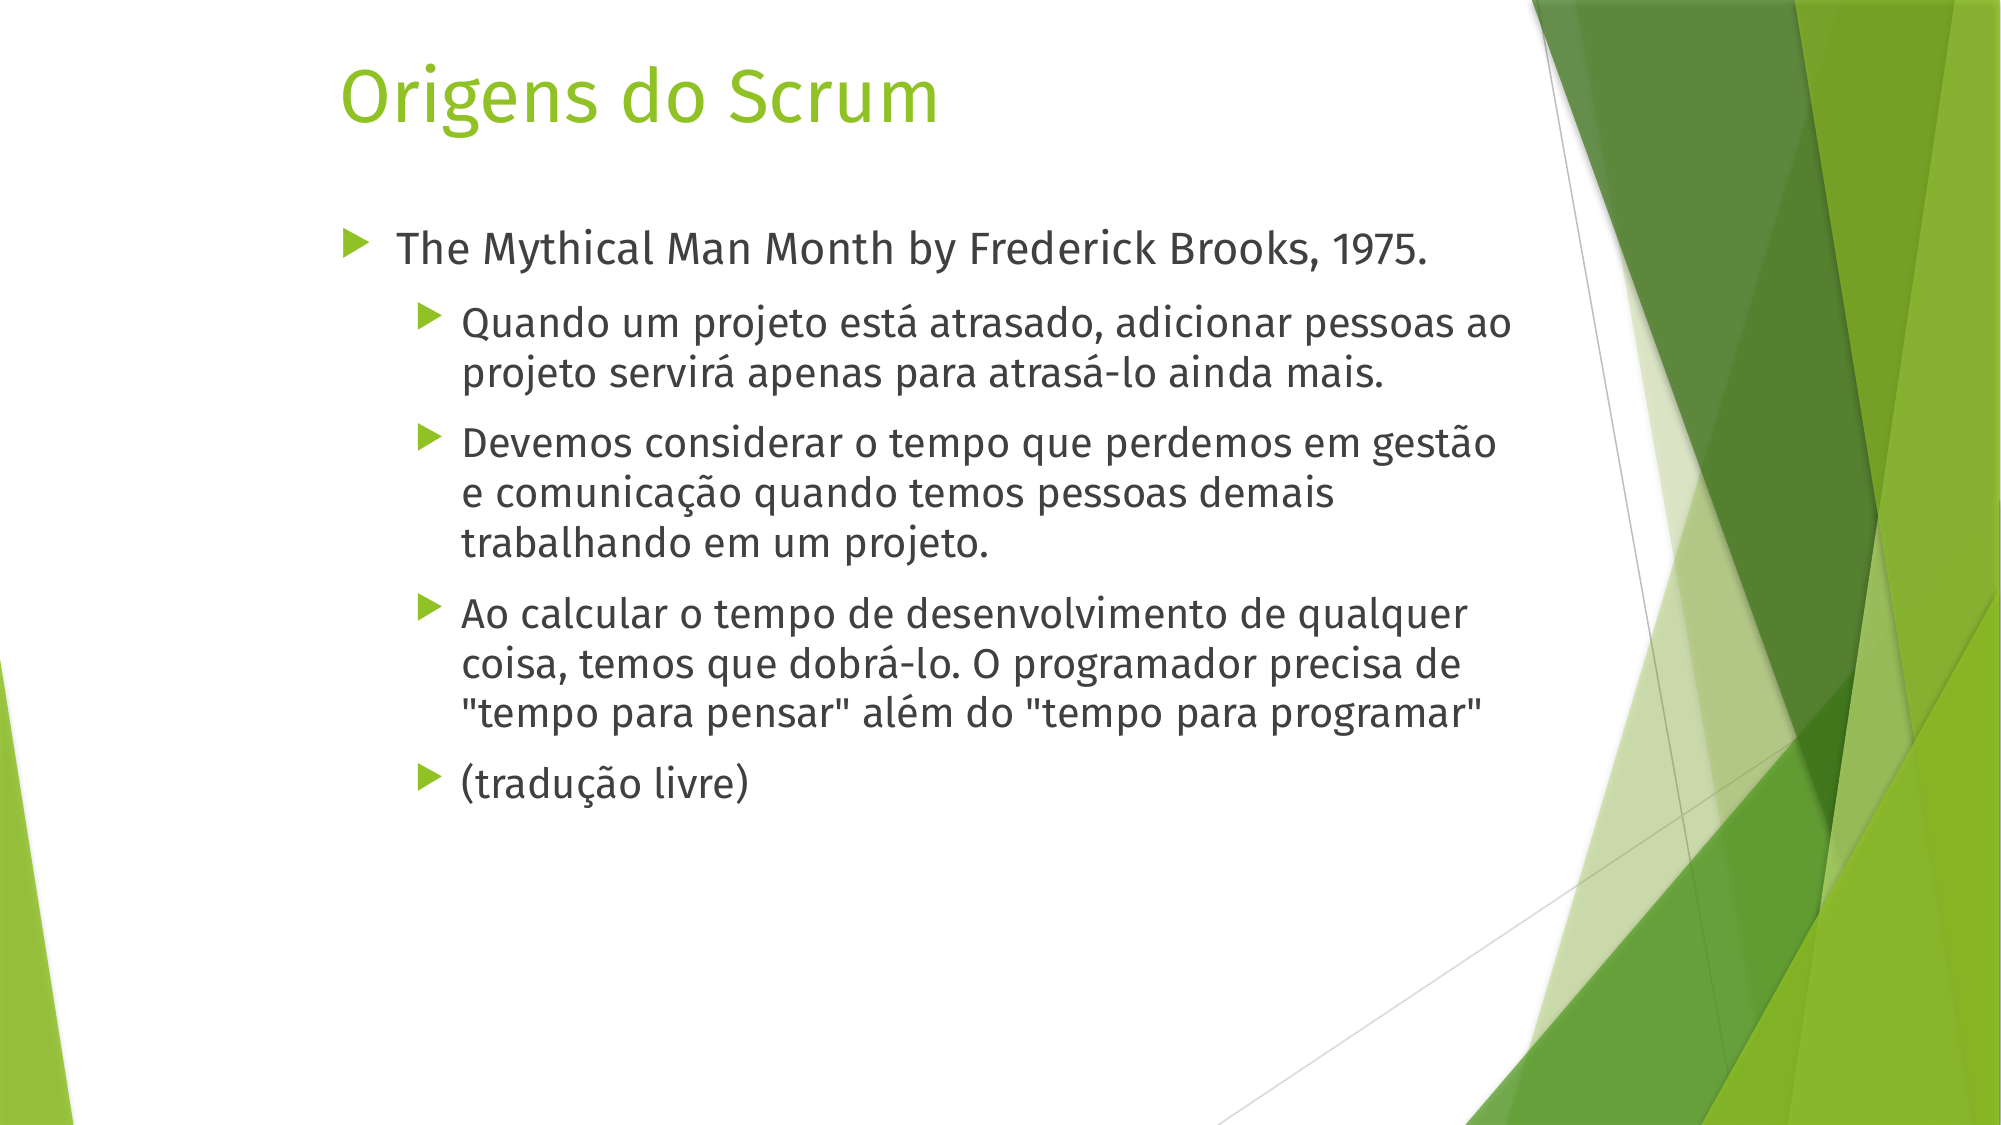

# Origens do Scrum
The Mythical Man Month by Frederick Brooks, 1975.
Quando um projeto está atrasado, adicionar pessoas ao projeto servirá apenas para atrasá-lo ainda mais.
Devemos considerar o tempo que perdemos em gestão e comunicação quando temos pessoas demais trabalhando em um projeto.
Ao calcular o tempo de desenvolvimento de qualquer coisa, temos que dobrá-lo. O programador precisa de "tempo para pensar" além do "tempo para programar"
(tradução livre)‏